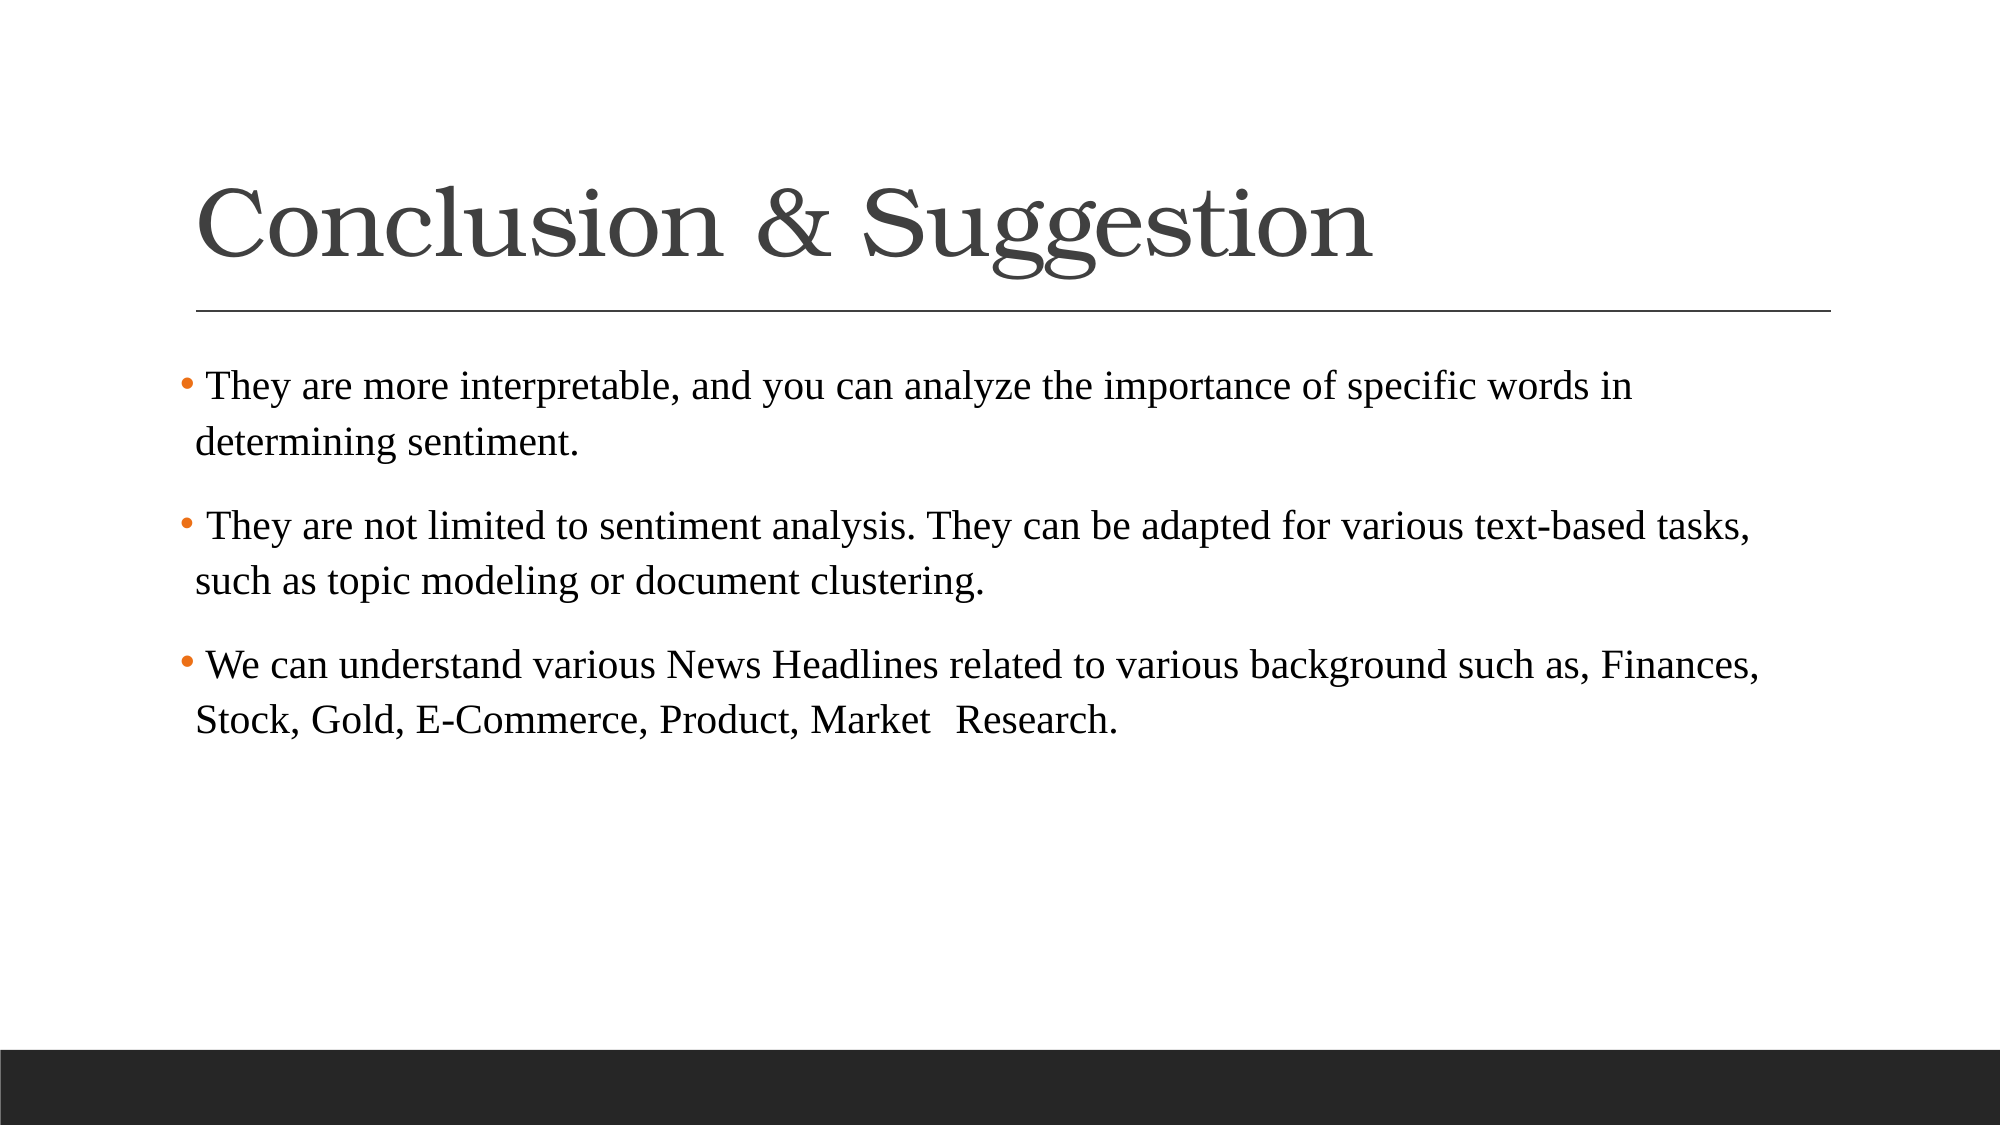

# Conclusion & Suggestion
 They are more interpretable, and you can analyze the importance of specific words in determining sentiment.
 They are not limited to sentiment analysis. They can be adapted for various text-based tasks, such as topic modeling or document clustering.
 We can understand various News Headlines related to various background such as, Finances, Stock, Gold, E-Commerce, Product, Market	 Research.